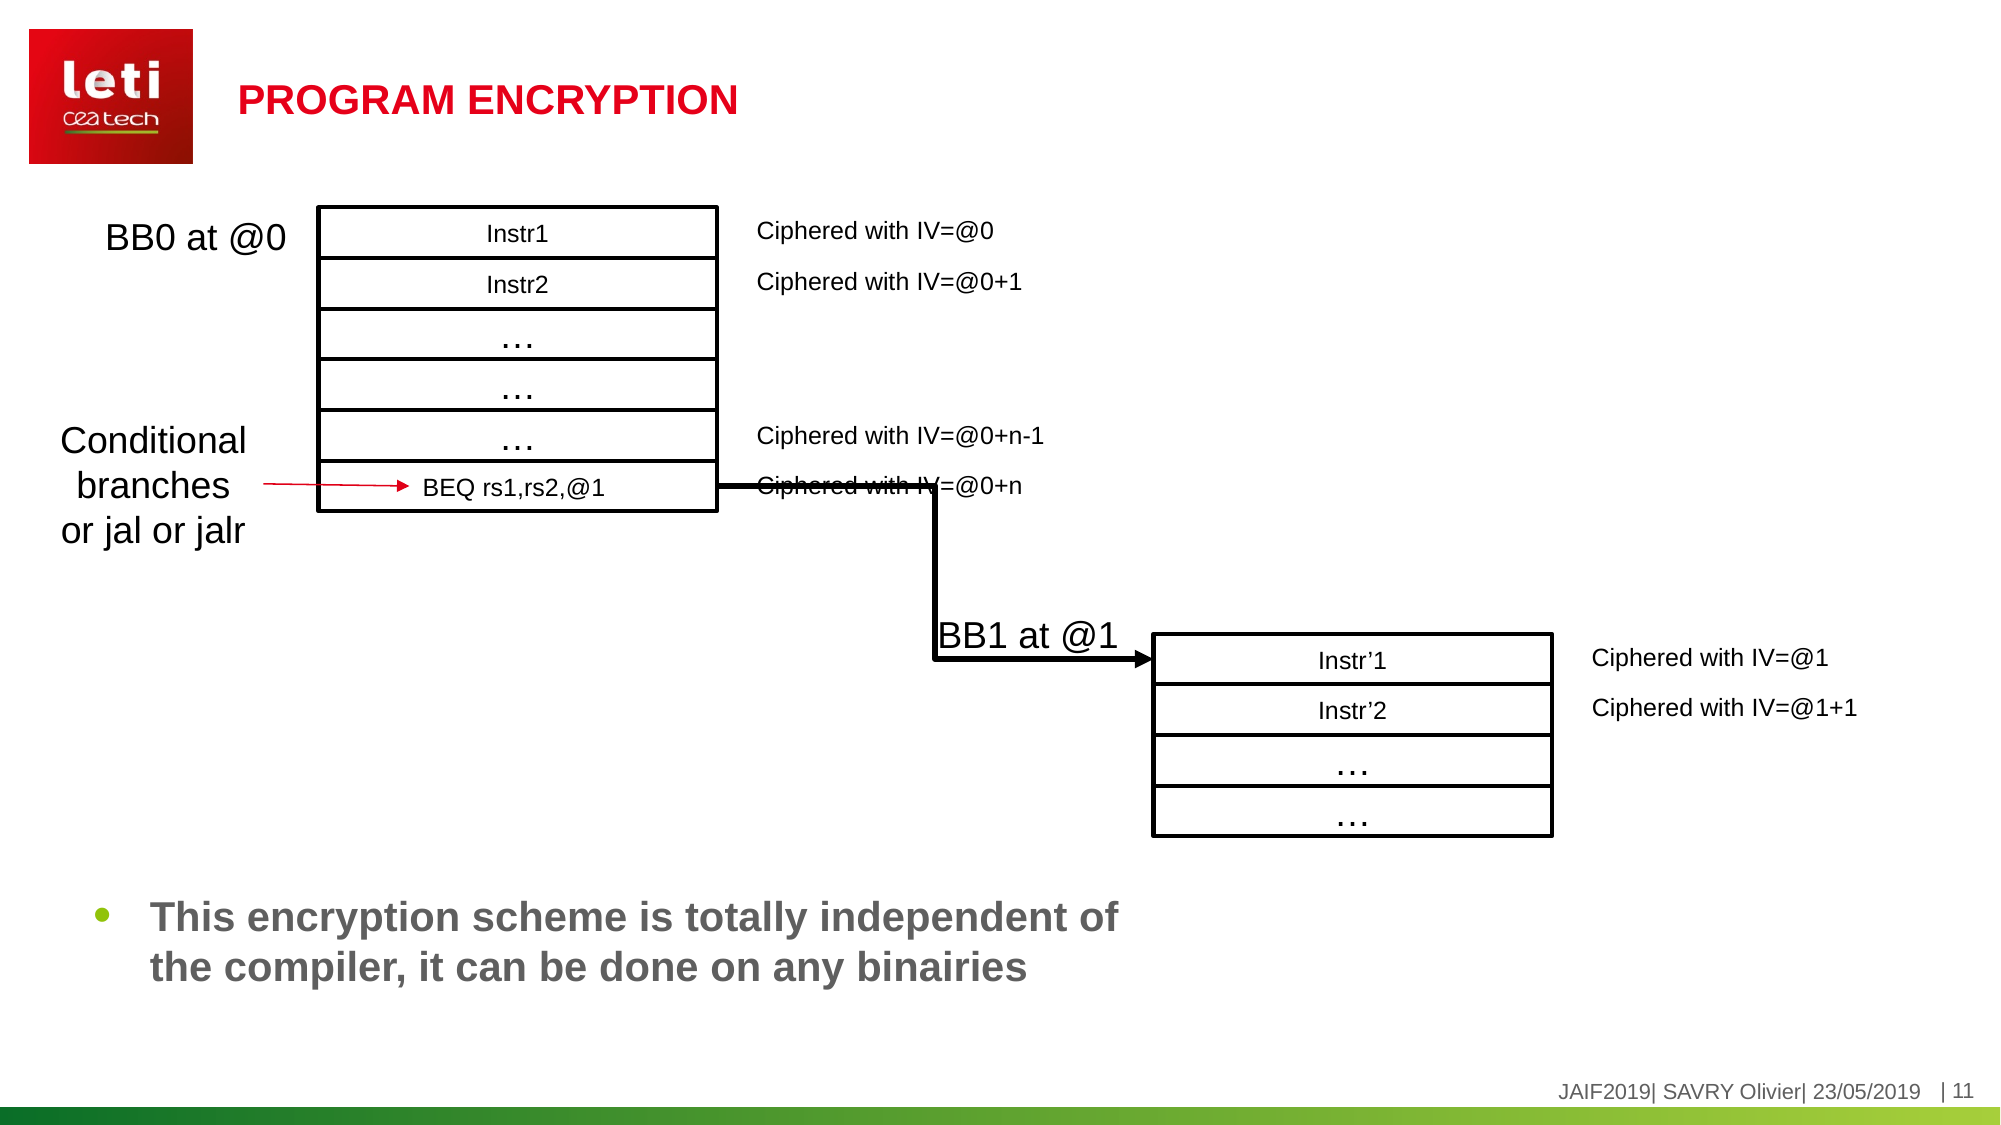

# PROGRAM ENCRYPTION
BB0 at @0
Instr1
Ciphered with IV=@0
Instr2
Ciphered with IV=@0+1
…
…
Conditional branches or jal or jalr
…
Ciphered with IV=@0+n-1
BEQ rs1,rs2,@1
Ciphered with IV=@0+n
BB1 at @1
Instr’1
Ciphered with IV=@1
Instr’2
Ciphered with IV=@1+1
…
…
This encryption scheme is totally independent of the compiler, it can be done on any binairies
JAIF2019| SAVRY Olivier| 23/05/2019